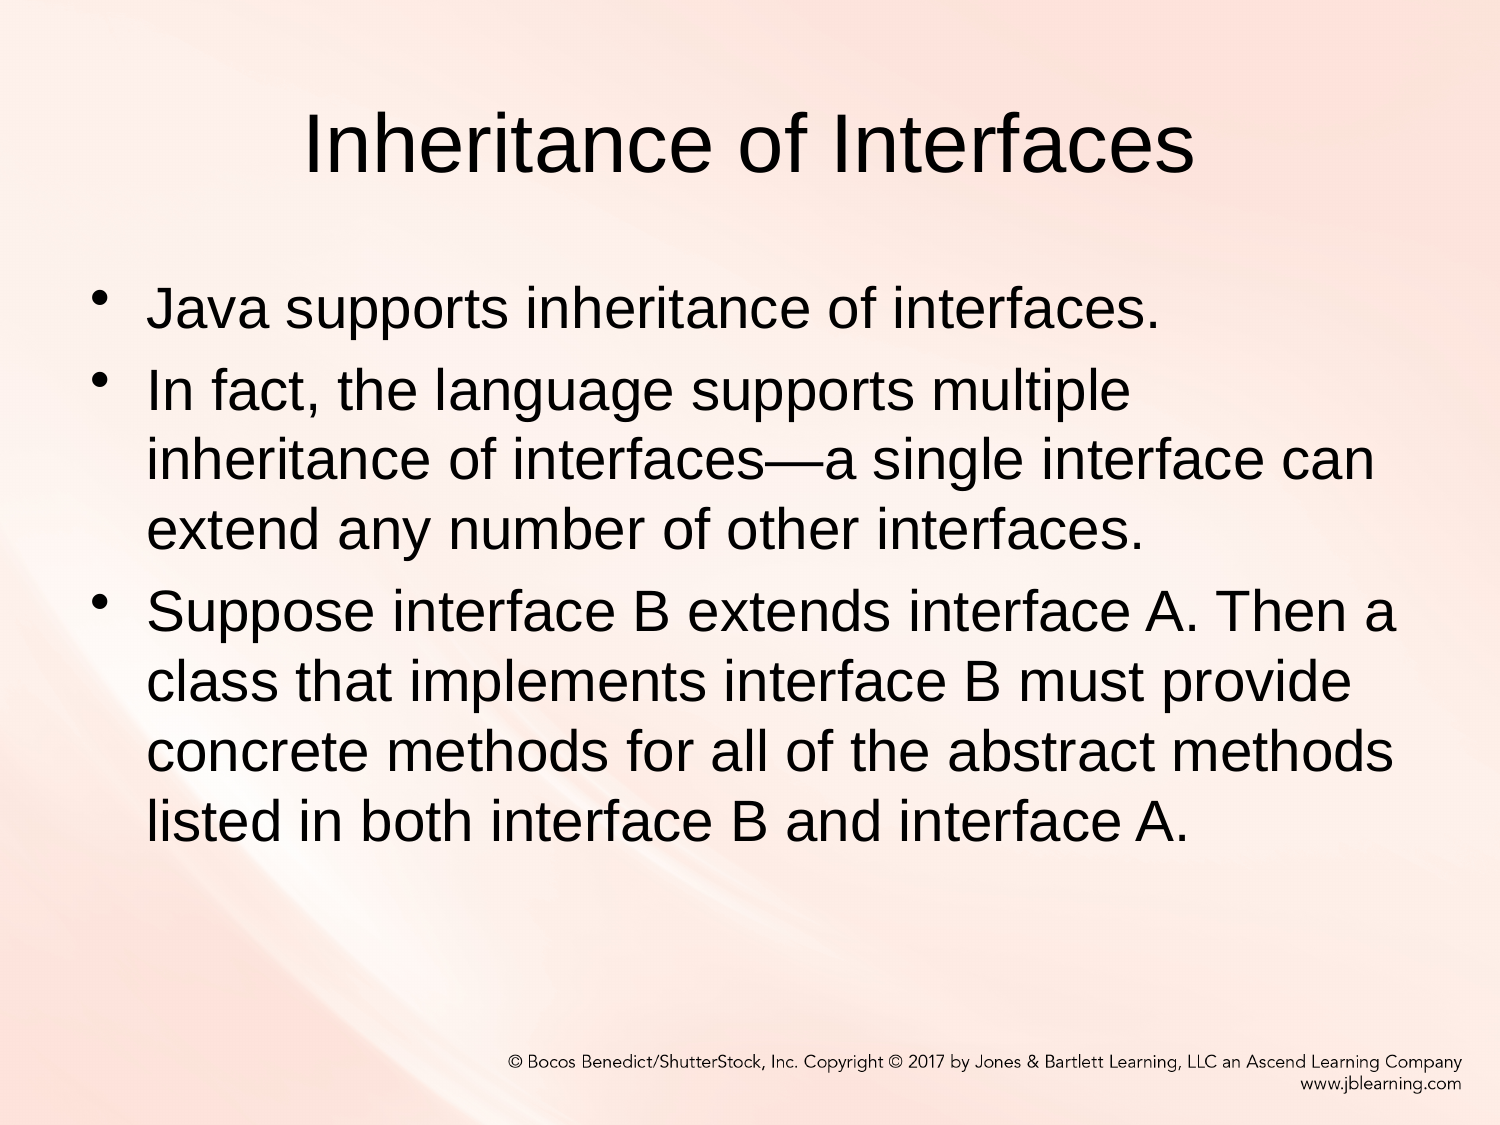

# Inheritance of Interfaces
Java supports inheritance of interfaces.
In fact, the language supports multiple inheritance of interfaces—a single interface can extend any number of other interfaces.
Suppose interface B extends interface A. Then a class that implements interface B must provide concrete methods for all of the abstract methods listed in both interface B and interface A.